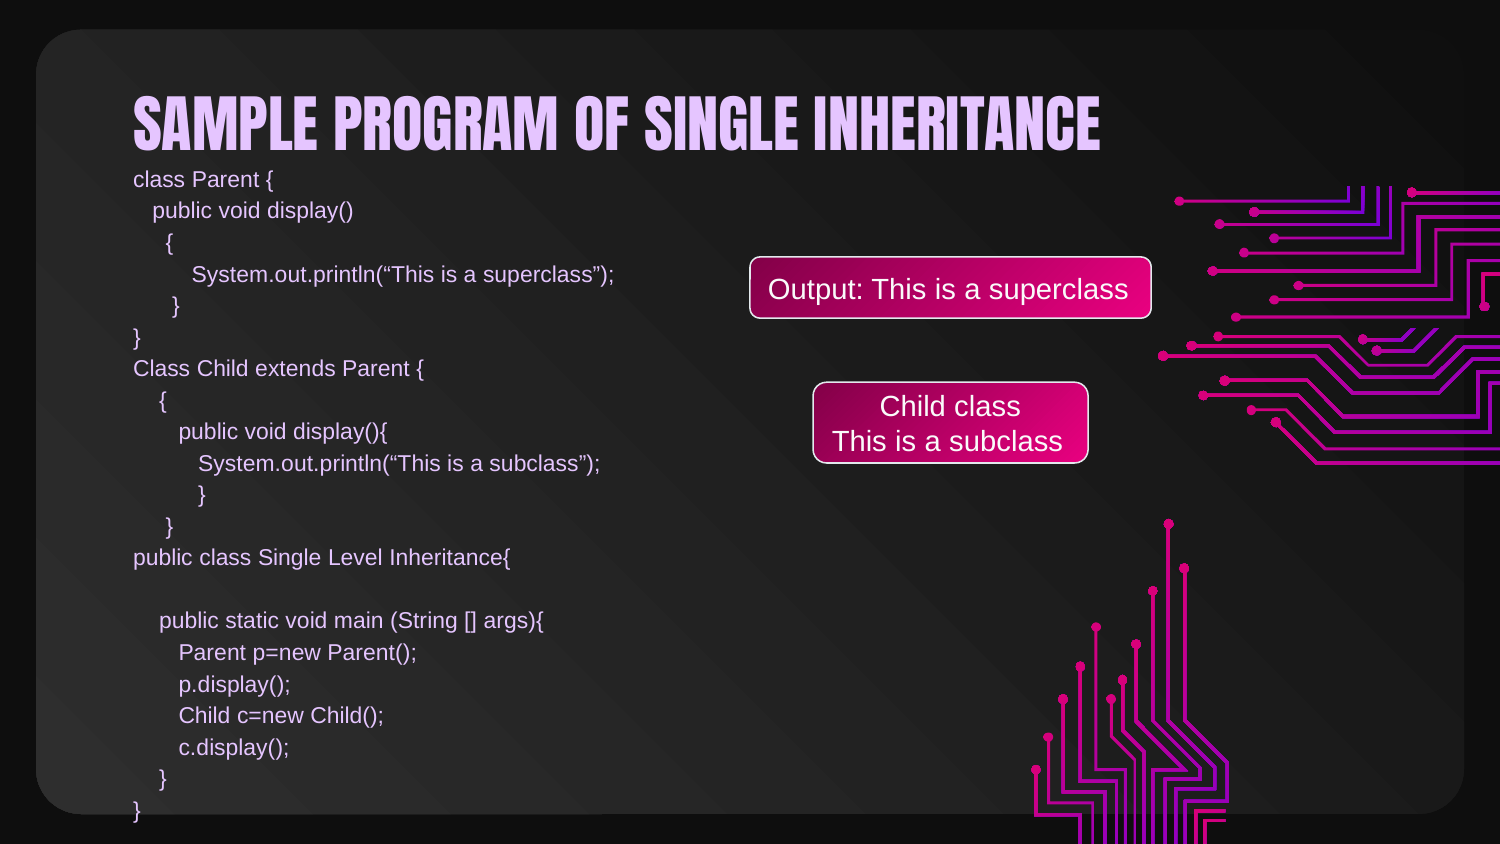

# SAMPLE PROGRAM OF SINGLE INHERITANCE
class Parent {
   public void display()
     {
         System.out.println(“This is a superclass”);
      }
}
Class Child extends Parent {
    {
       public void display(){
          System.out.println(“This is a subclass”);
          }
     }
public class Single Level Inheritance{

    public static void main (String [] args){
       Parent p=new Parent();
       p.display();
       Child c=new Child();
       c.display();
    }
}

Output: This is a superclass
Child class
This is a subclass